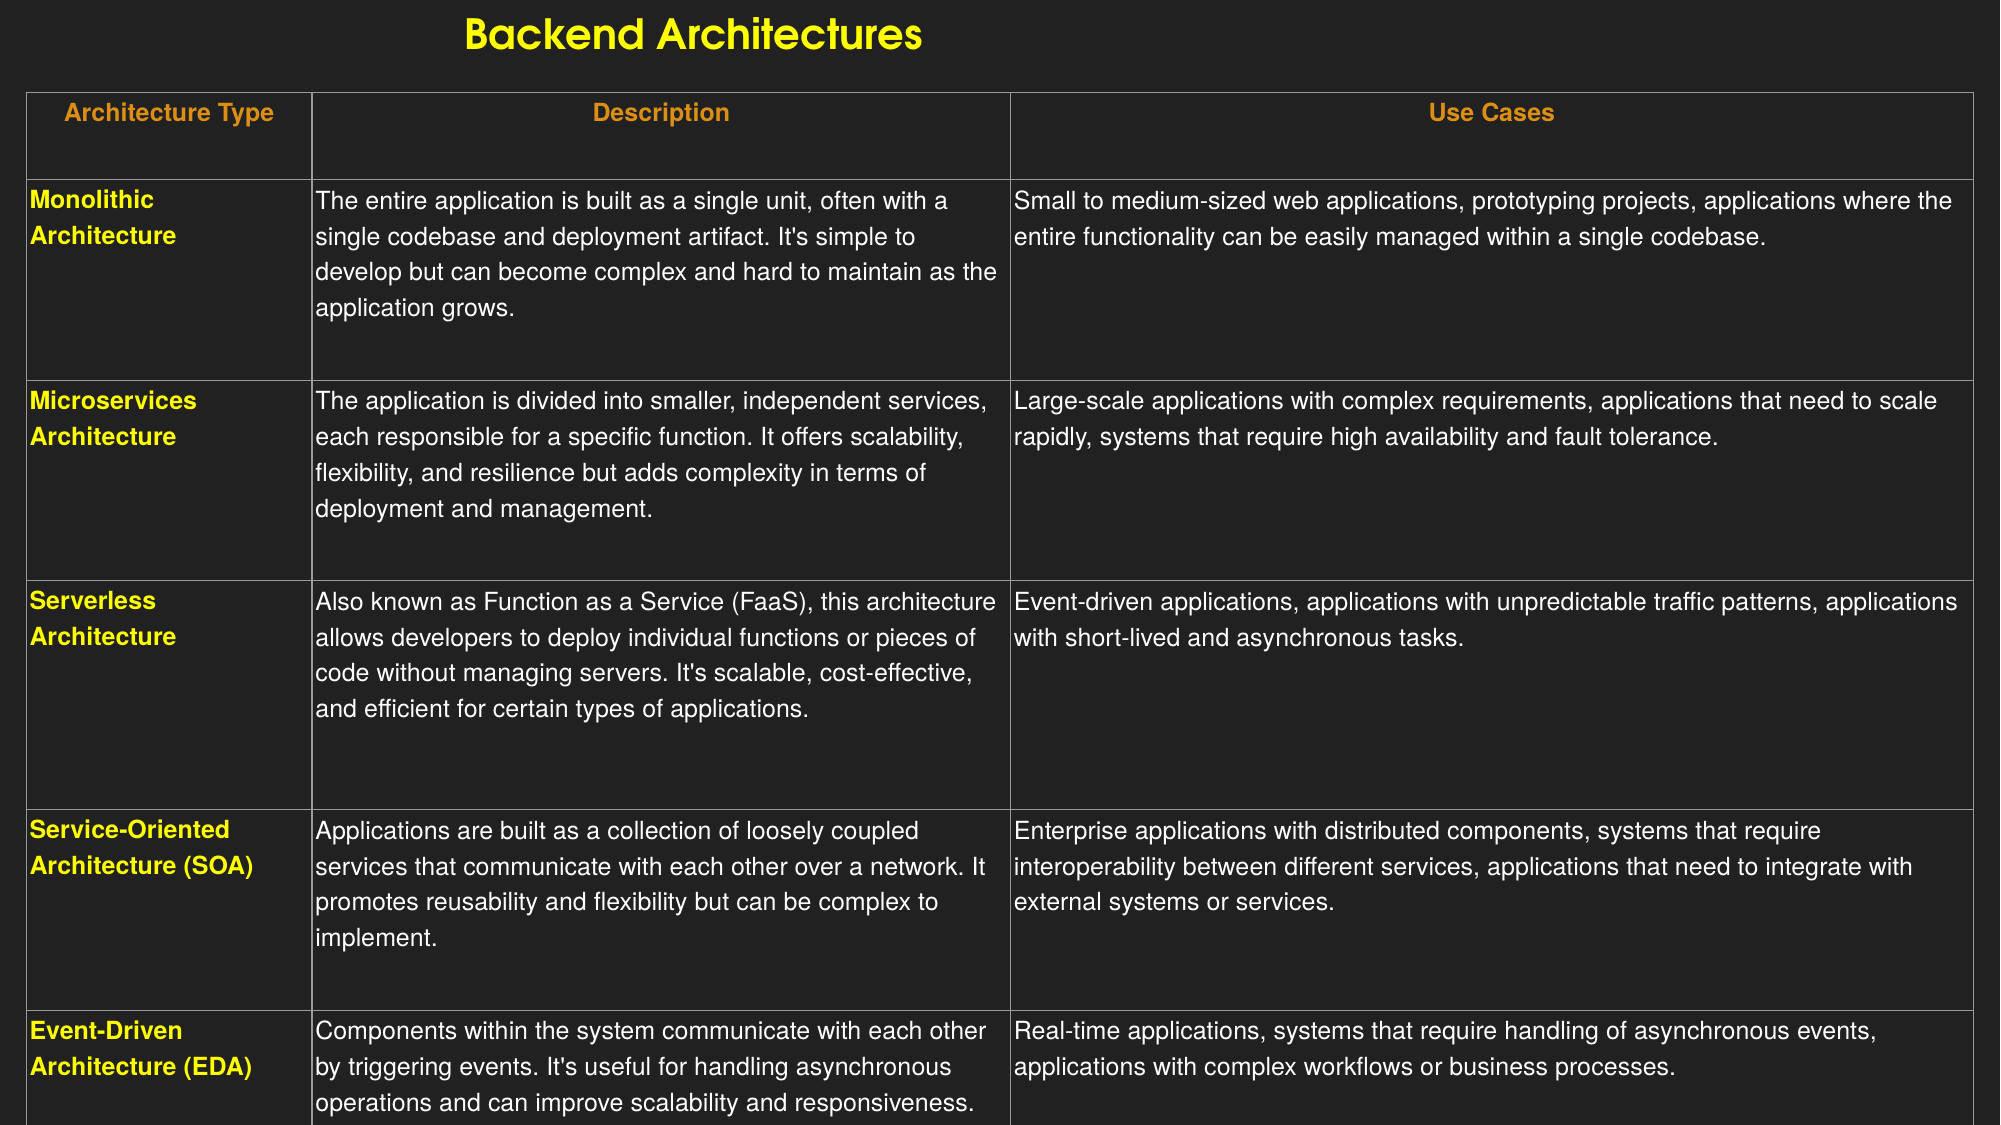

Backend Architectures
| Architecture Type | Description | Use Cases |
| --- | --- | --- |
| Monolithic Architecture | The entire application is built as a single unit, often with a single codebase and deployment artifact. It's simple to develop but can become complex and hard to maintain as the application grows. | Small to medium-sized web applications, prototyping projects, applications where the entire functionality can be easily managed within a single codebase. |
| Microservices Architecture | The application is divided into smaller, independent services, each responsible for a specific function. It offers scalability, flexibility, and resilience but adds complexity in terms of deployment and management. | Large-scale applications with complex requirements, applications that need to scale rapidly, systems that require high availability and fault tolerance. |
| Serverless Architecture | Also known as Function as a Service (FaaS), this architecture allows developers to deploy individual functions or pieces of code without managing servers. It's scalable, cost-effective, and efficient for certain types of applications. | Event-driven applications, applications with unpredictable traffic patterns, applications with short-lived and asynchronous tasks. |
| Service-Oriented Architecture (SOA) | Applications are built as a collection of loosely coupled services that communicate with each other over a network. It promotes reusability and flexibility but can be complex to implement. | Enterprise applications with distributed components, systems that require interoperability between different services, applications that need to integrate with external systems or services. |
| Event-Driven Architecture (EDA) | Components within the system communicate with each other by triggering events. It's useful for handling asynchronous operations and can improve scalability and responsiveness. | Real-time applications, systems that require handling of asynchronous events, applications with complex workflows or business processes. |